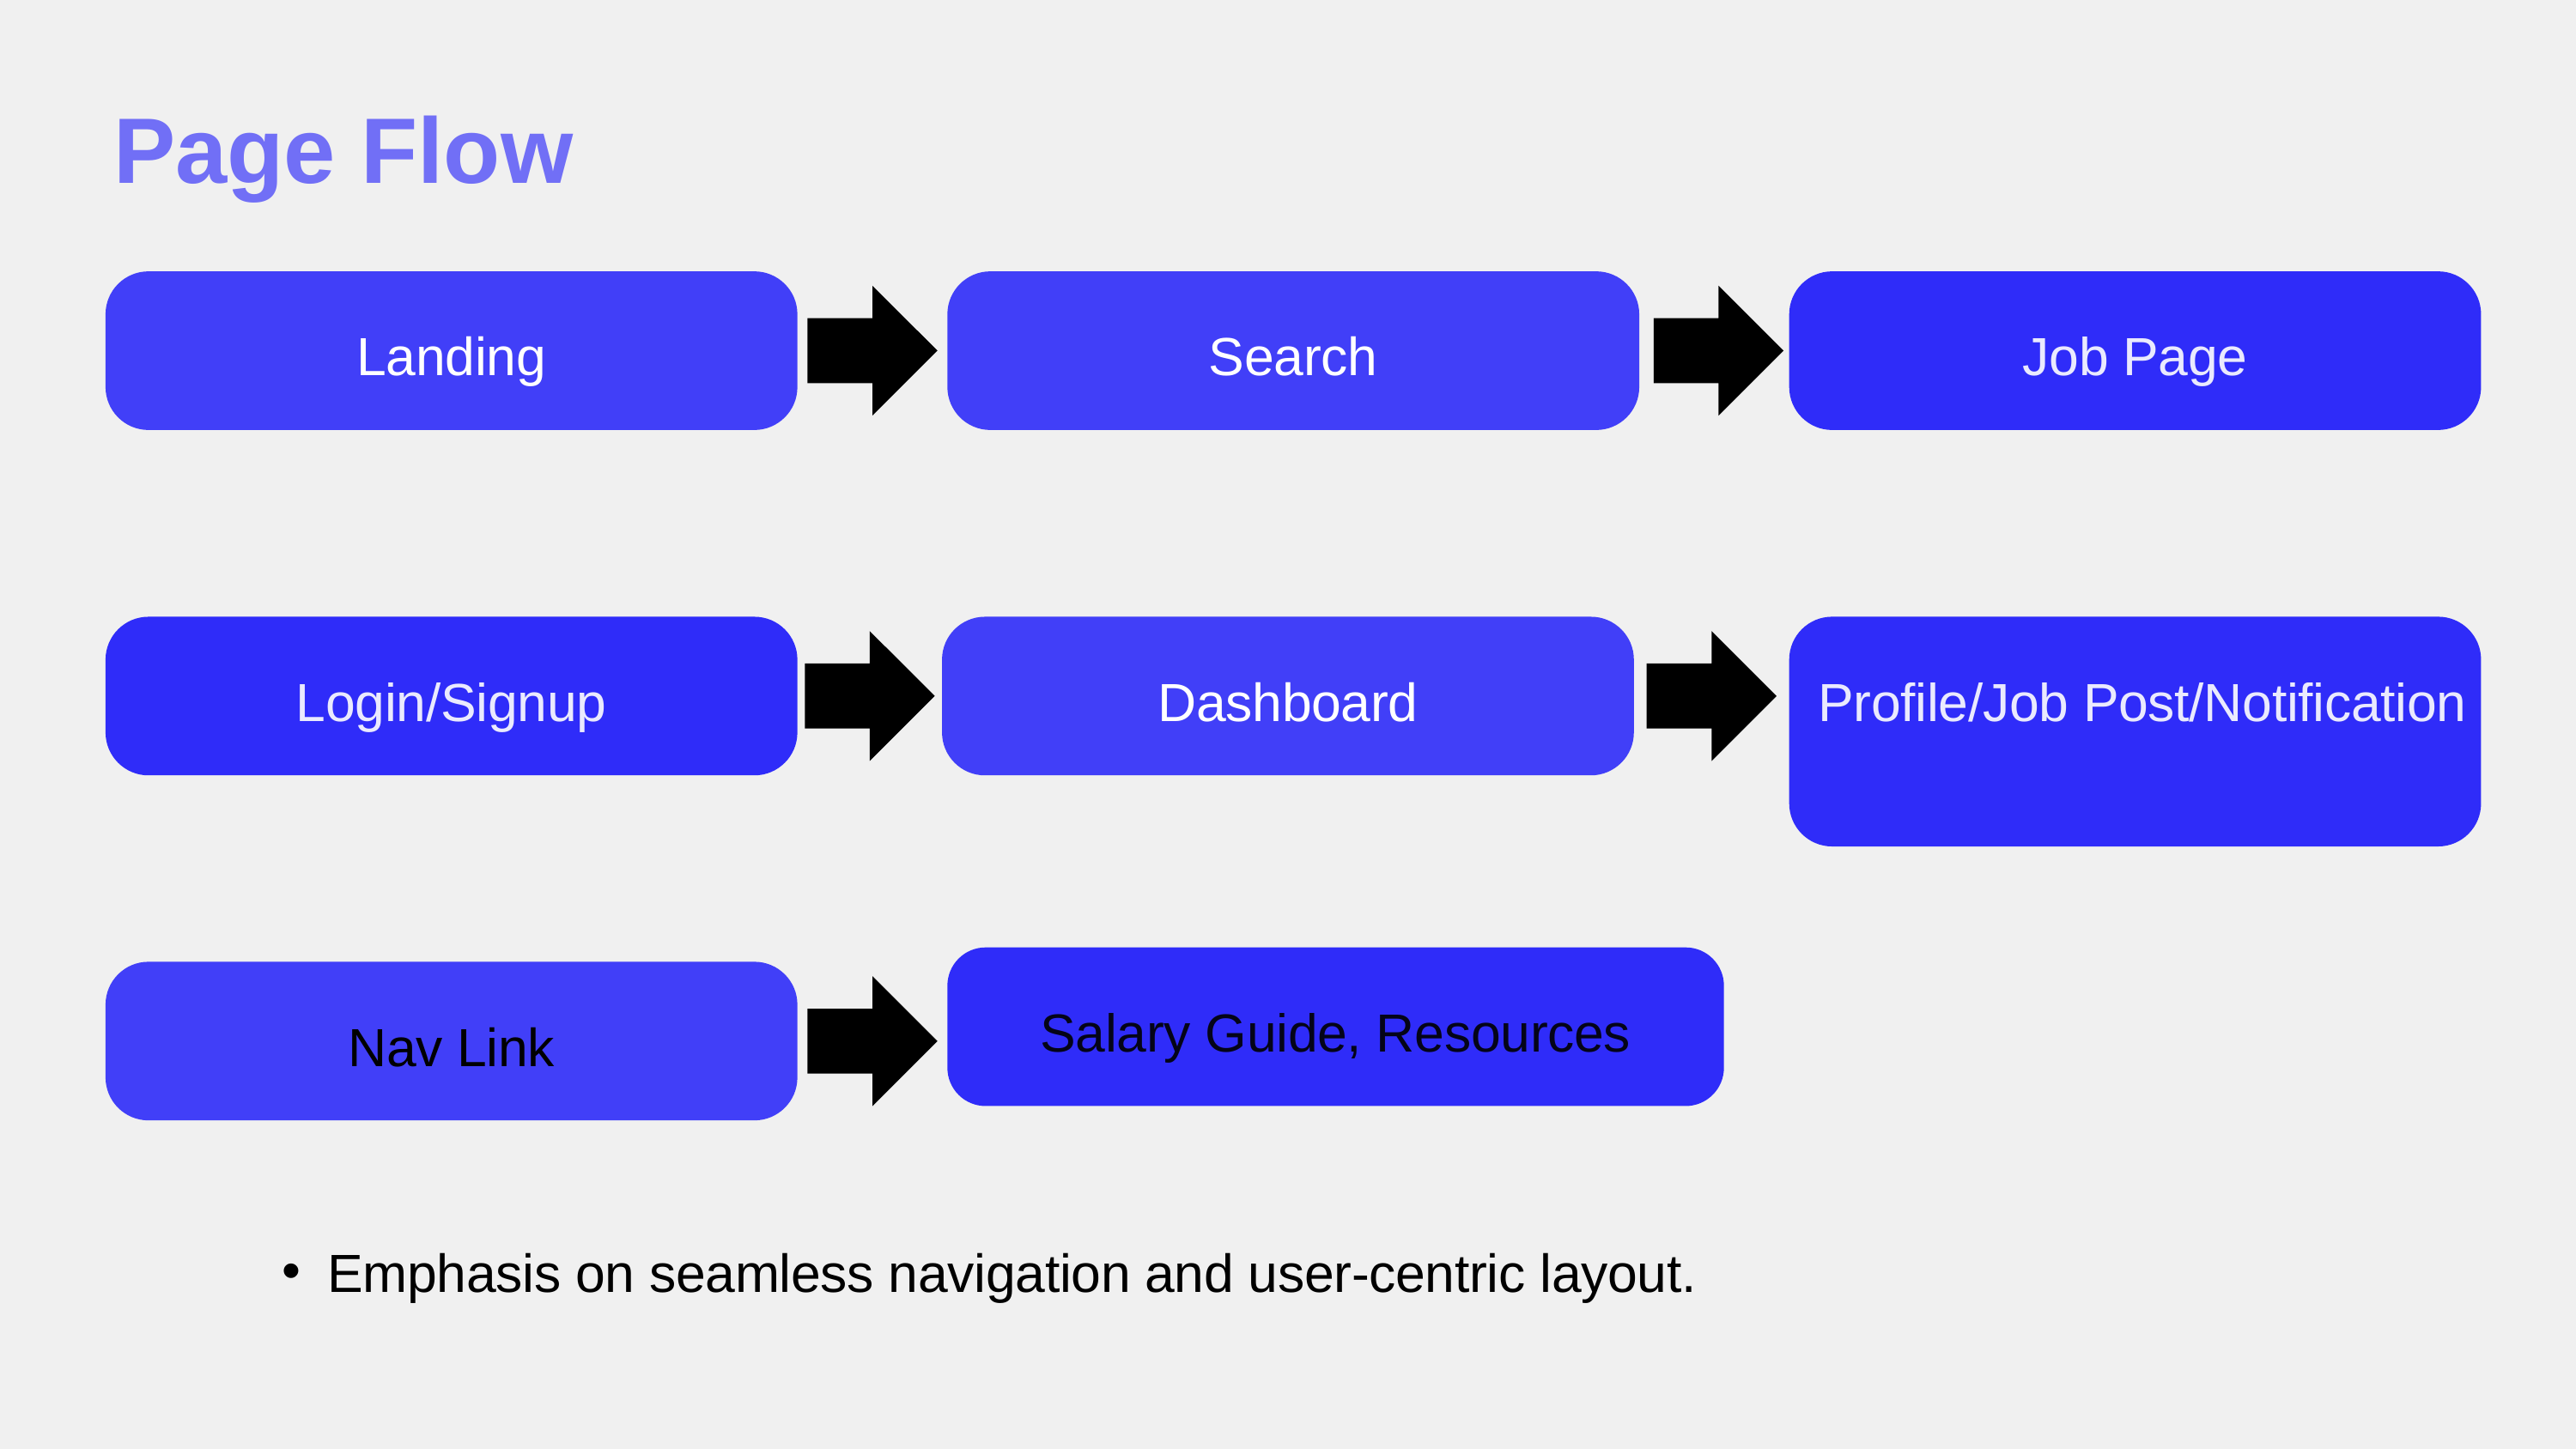

Page Flow

Landing

Search

Job Page

Login/Signup

Dashboard

 Profile/Job Post/Notification

Salary Guide, Resources

Nav Link

Emphasis on seamless navigation and user-centric layout.